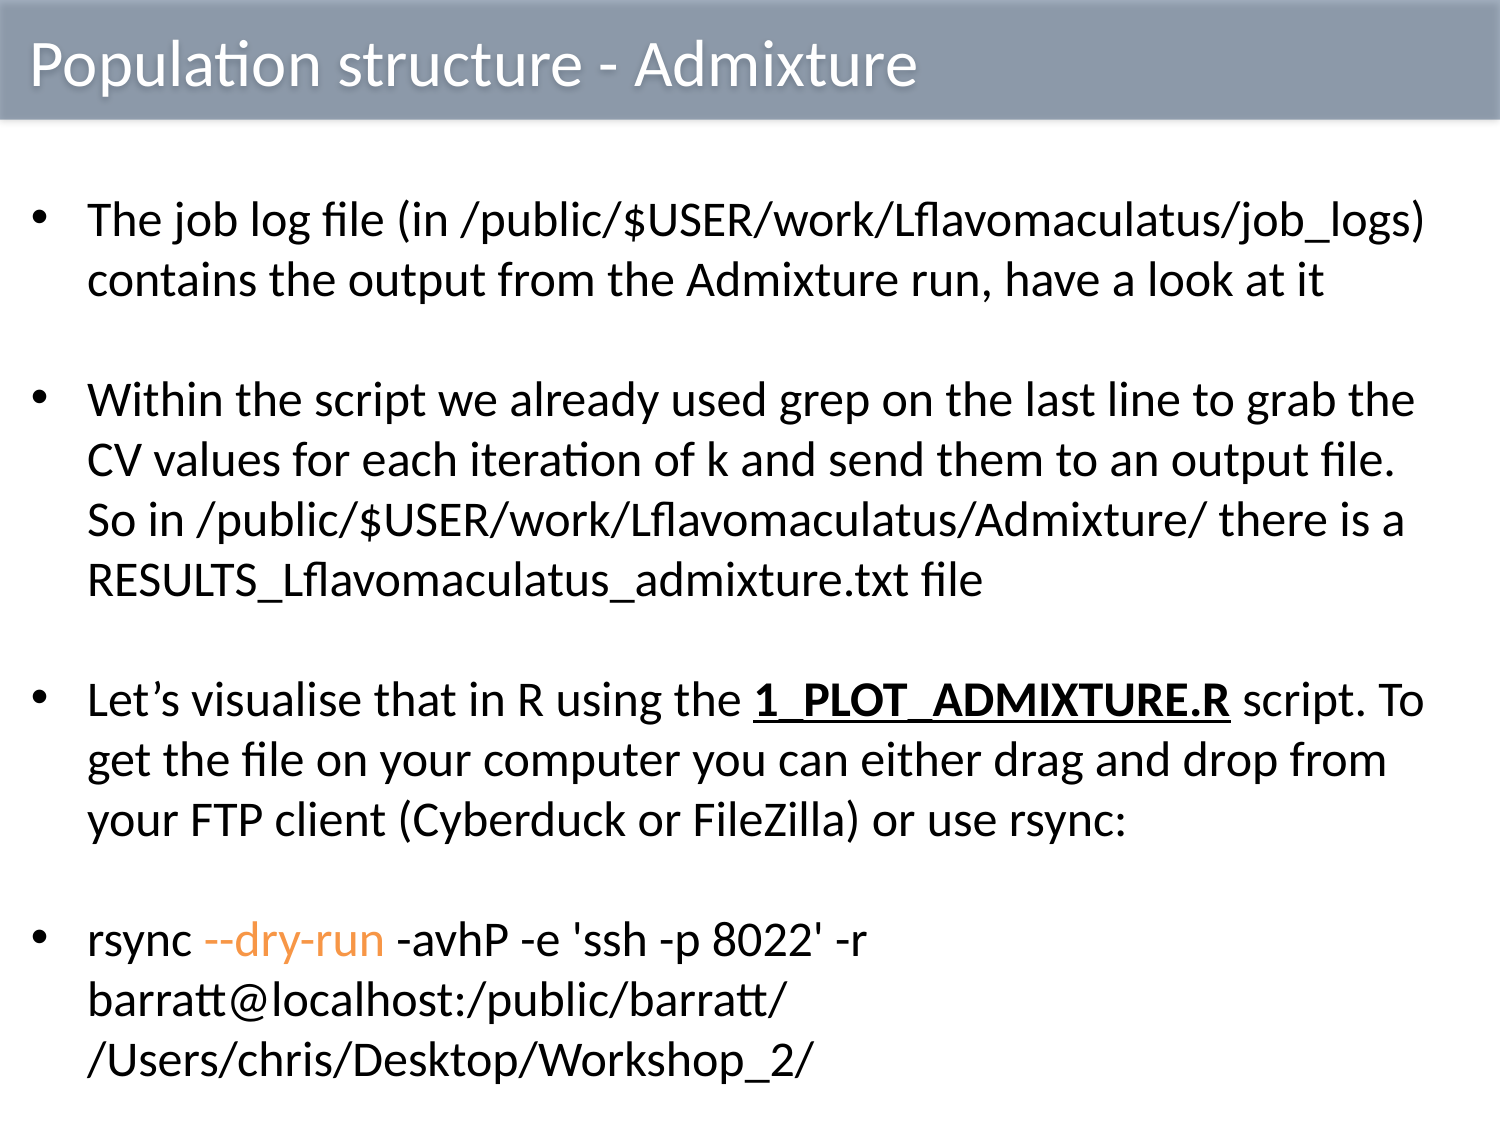

Population structure - Admixture
The job log file (in /public/$USER/work/Lflavomaculatus/job_logs) contains the output from the Admixture run, have a look at it

Within the script we already used grep on the last line to grab the CV values for each iteration of k and send them to an output file. So in /public/$USER/work/Lflavomaculatus/Admixture/ there is a RESULTS_Lflavomaculatus_admixture.txt file

Let’s visualise that in R using the 1_PLOT_ADMIXTURE.R script. To get the file on your computer you can either drag and drop from your FTP client (Cyberduck or FileZilla) or use rsync:

rsync --dry-run -avhP -e 'ssh -p 8022' -r barratt@localhost:/public/barratt/ /Users/chris/Desktop/Workshop_2/